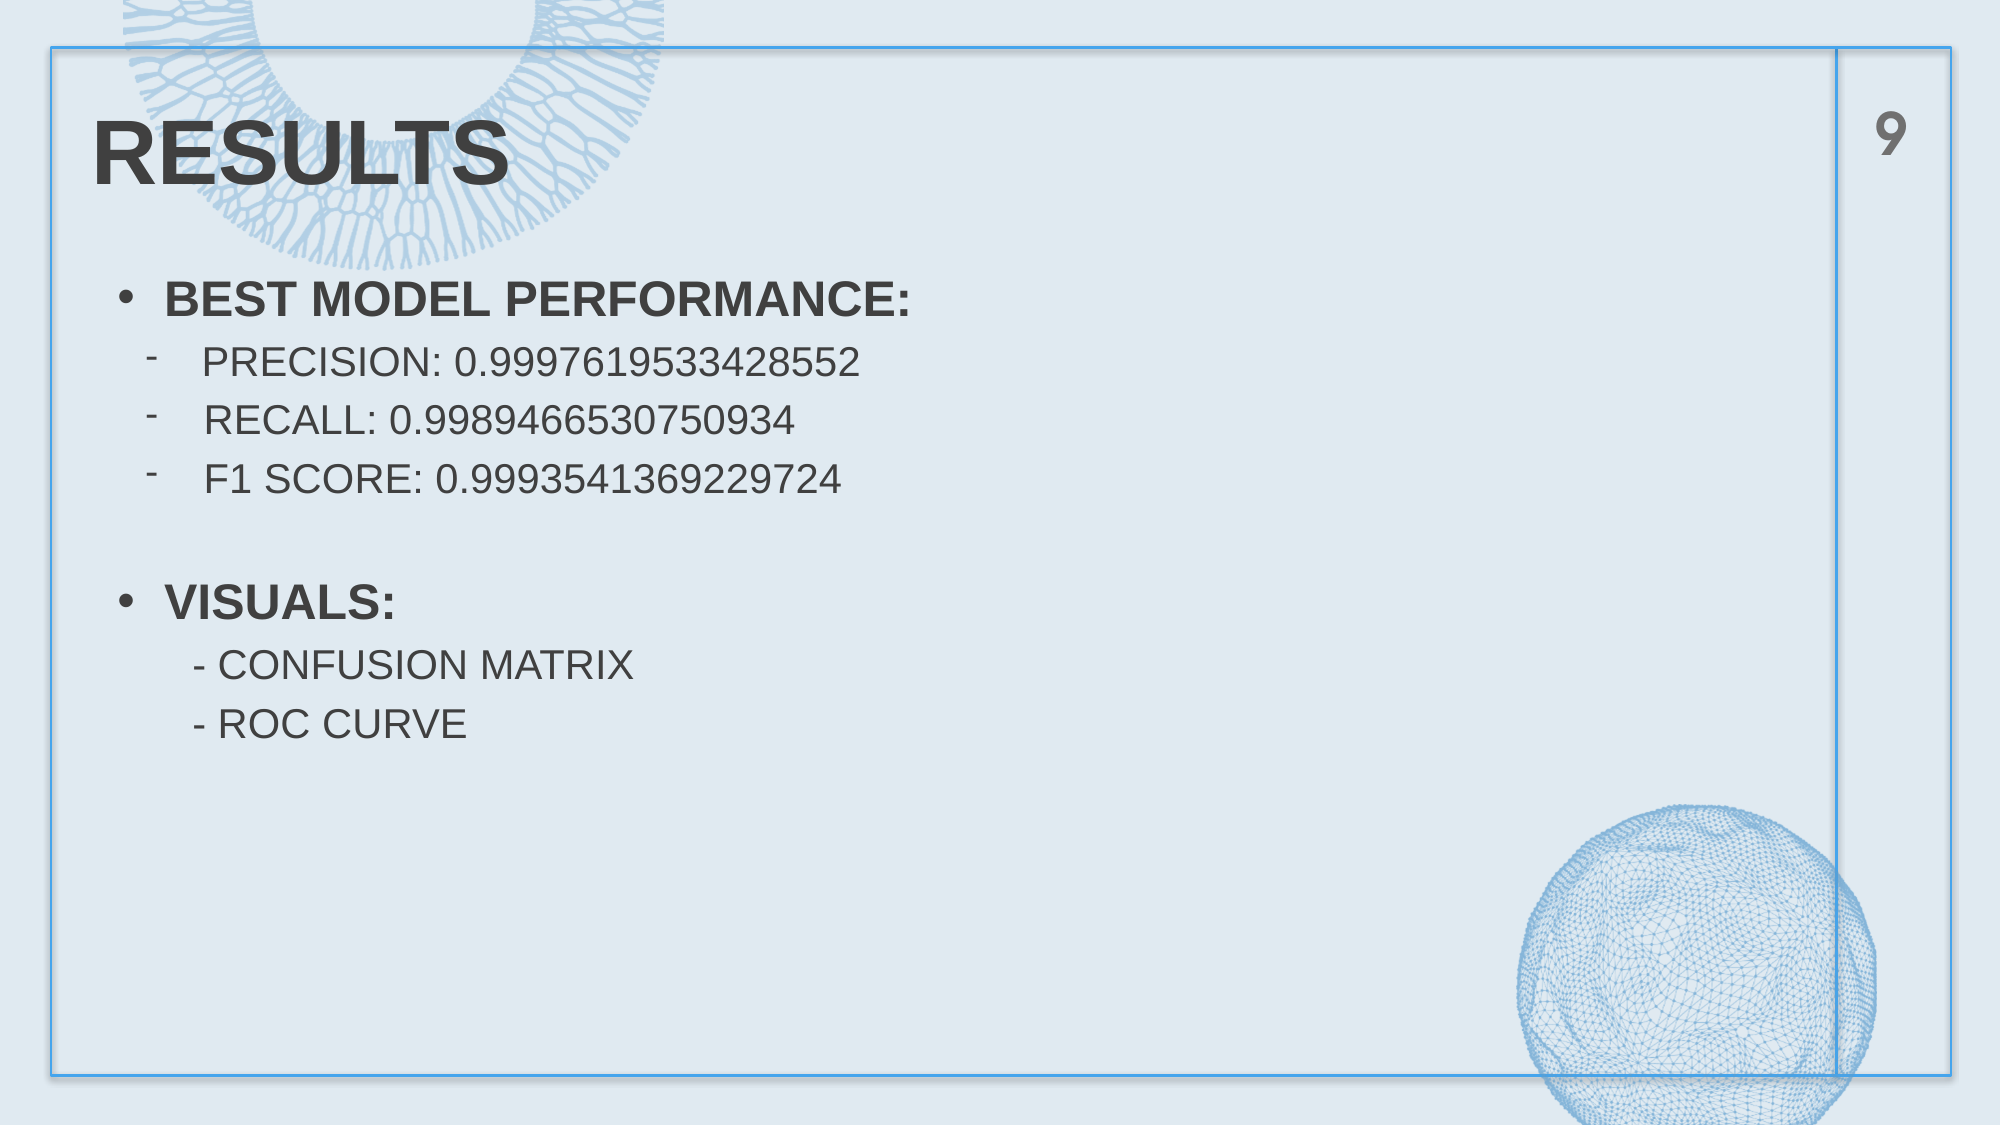

9
# Results
Best Model Performance:
Precision: 0.9997619533428552
 Recall: 0.9989466530750934
 F1 Score: 0.9993541369229724

Visuals:
- Confusion Matrix
- ROC Curve